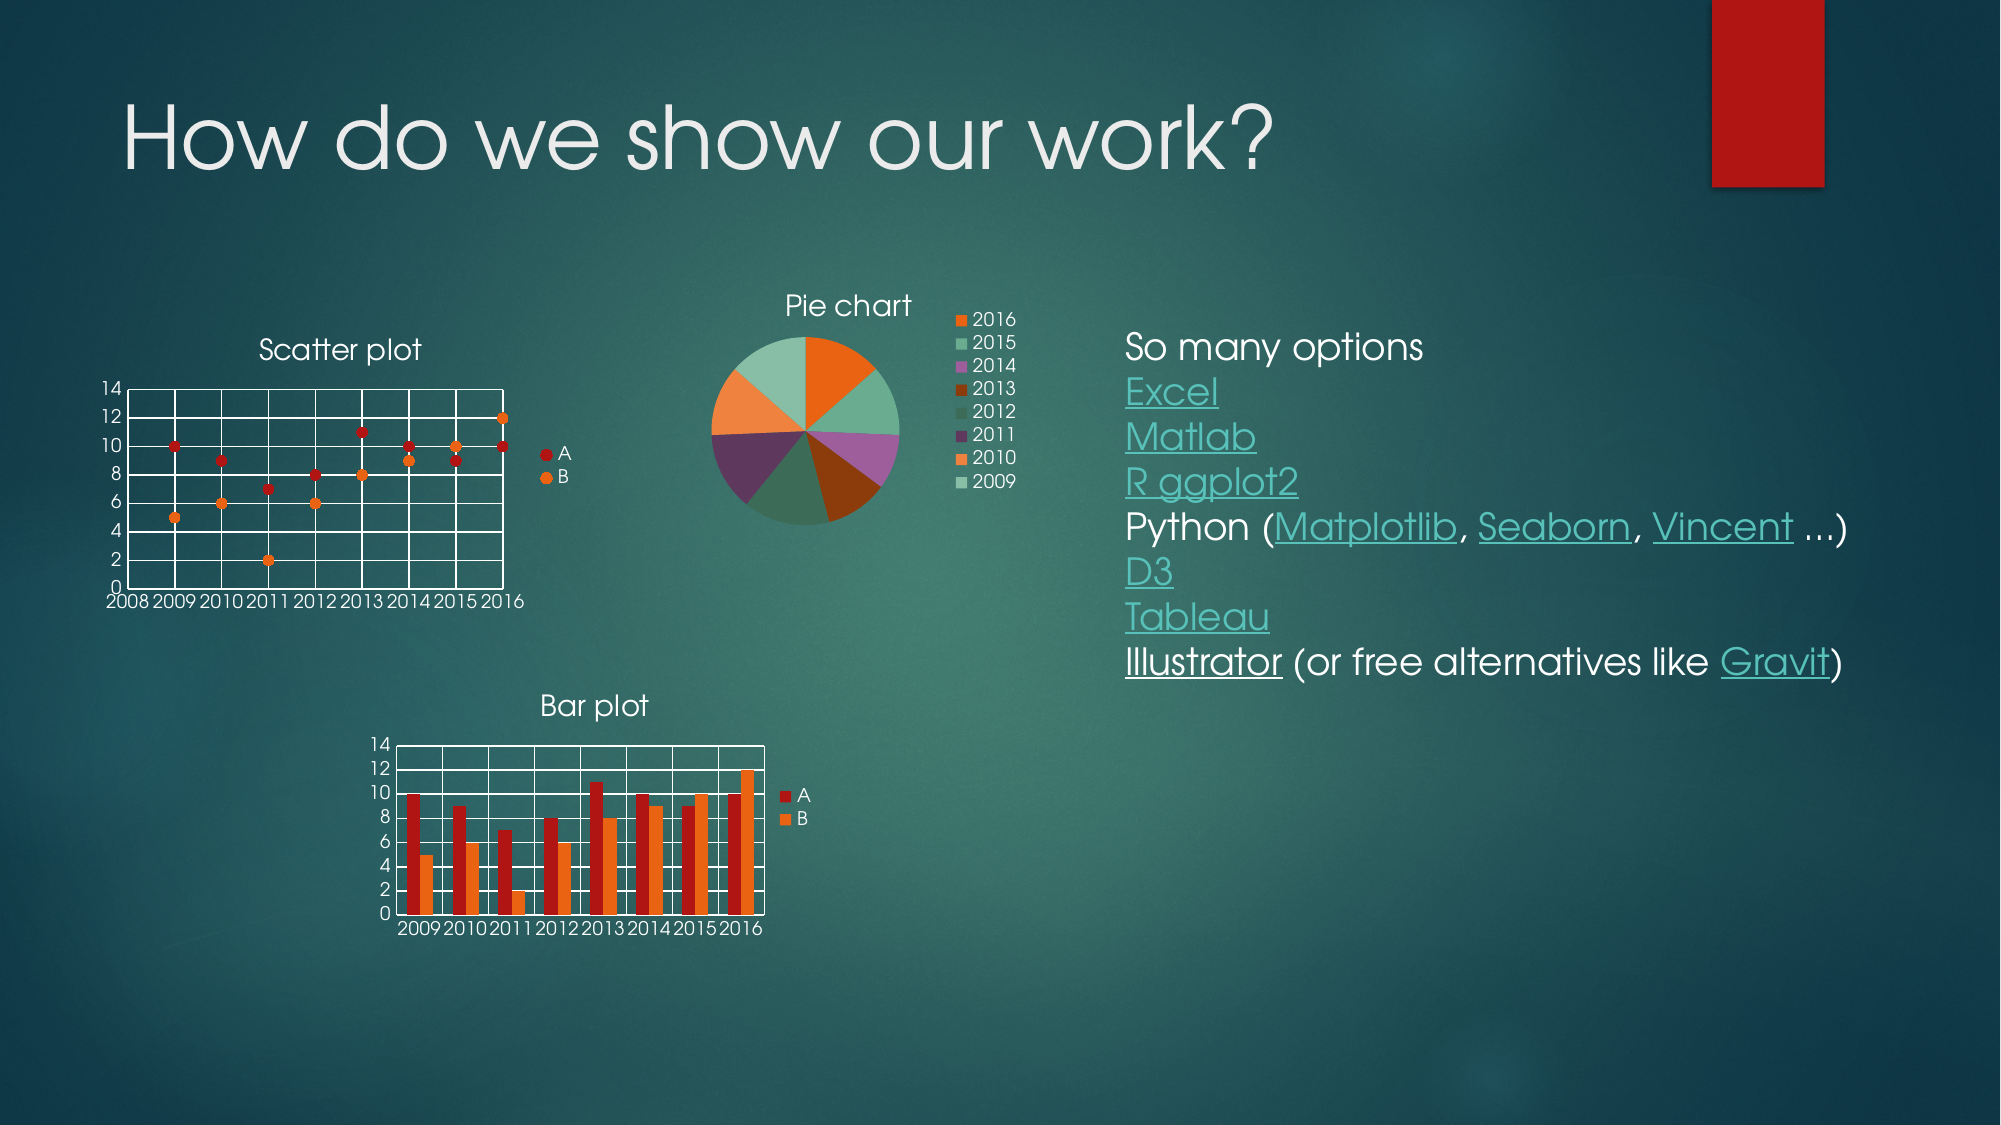

# How do we show our work?

### Chart: Pie chart

| Category | A | B |
|---|---|---|
| 2016.0 | 10.0 | 5.0 |
| 2015.0 | 9.0 | 6.0 |
| 2014.0 | 7.0 | 2.0 |
| 2013.0 | 8.0 | 6.0 |
| 2012.0 | 11.0 | 8.0 |
| 2011.0 | 10.0 | 9.0 |
| 2010.0 | 9.0 | 10.0 |
| 2009.0 | 10.0 | 12.0 |

### Chart: Scatter plot

| Category | A | B |
|---|---|---|
So many options
Excel
Matlab
R ggplot2
Python (Matplotlib, Seaborn, Vincent …)
D3
Tableau
Illustrator (or free alternatives like Gravit)

### Chart: Bar plot

| Category | A | B |
|---|---|---|
| 2009.0 | 10.0 | 5.0 |
| 2010.0 | 9.0 | 6.0 |
| 2011.0 | 7.0 | 2.0 |
| 2012.0 | 8.0 | 6.0 |
| 2013.0 | 11.0 | 8.0 |
| 2014.0 | 10.0 | 9.0 |
| 2015.0 | 9.0 | 10.0 |
| 2016.0 | 10.0 | 12.0 |